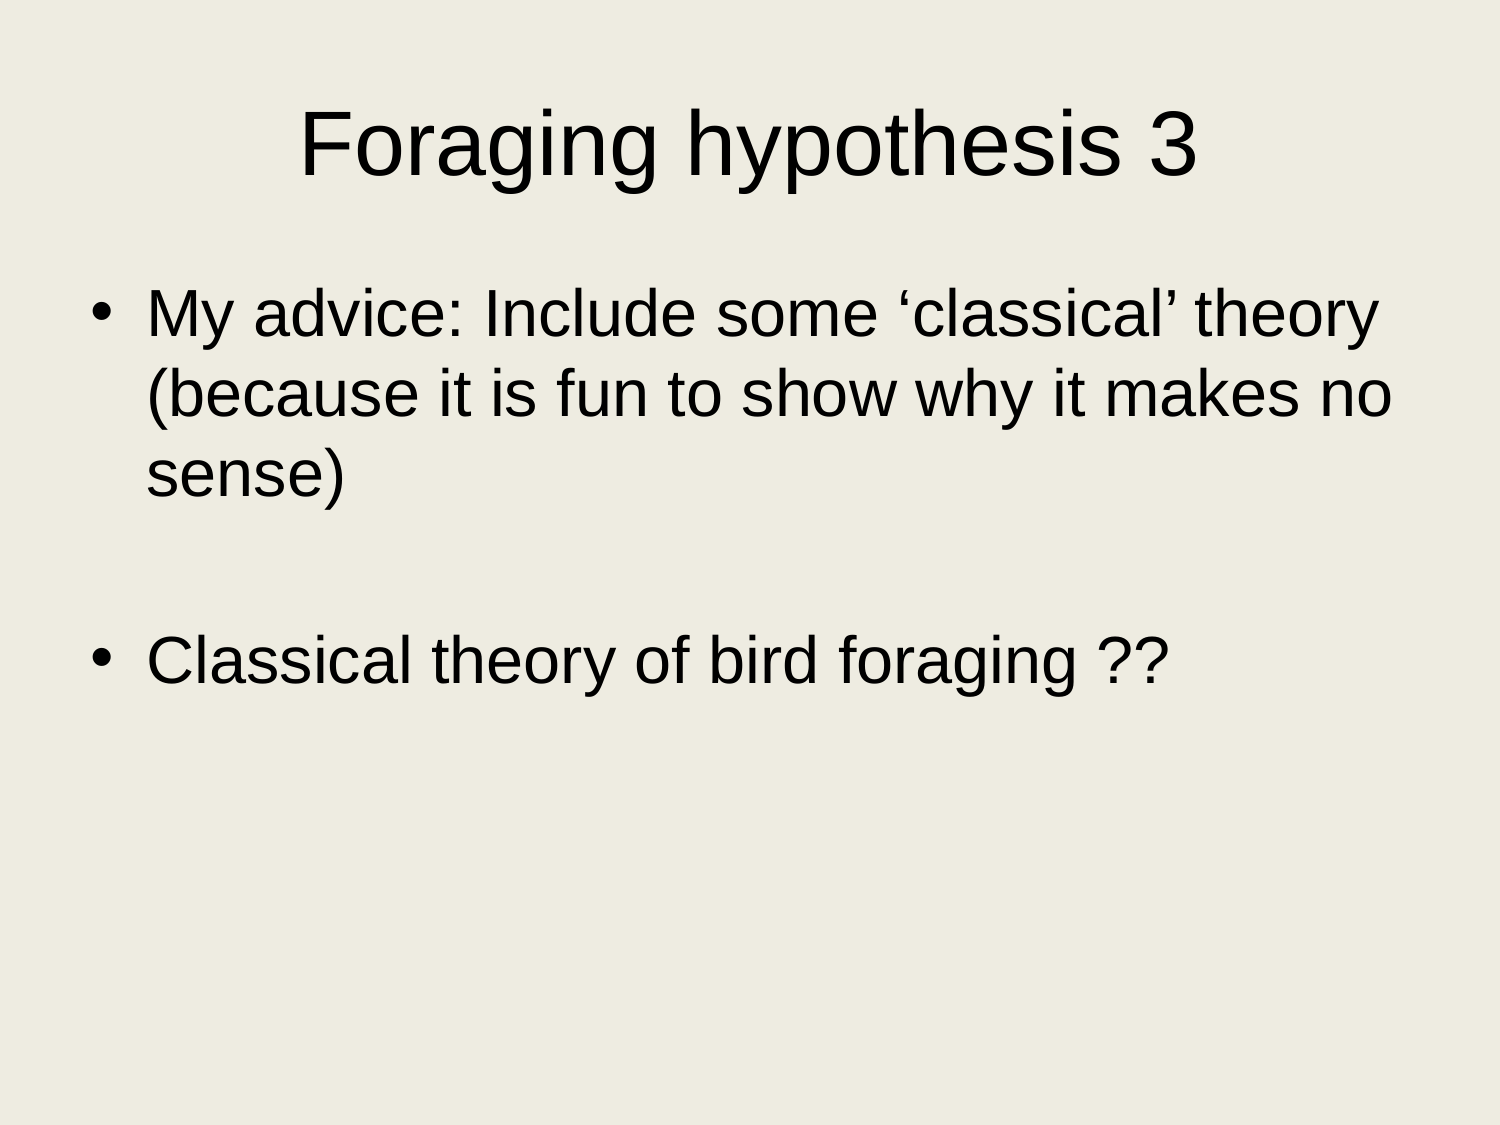

# Foraging hypothesis 3
My advice: Include some ‘classical’ theory (because it is fun to show why it makes no sense)

Classical theory of bird foraging ??